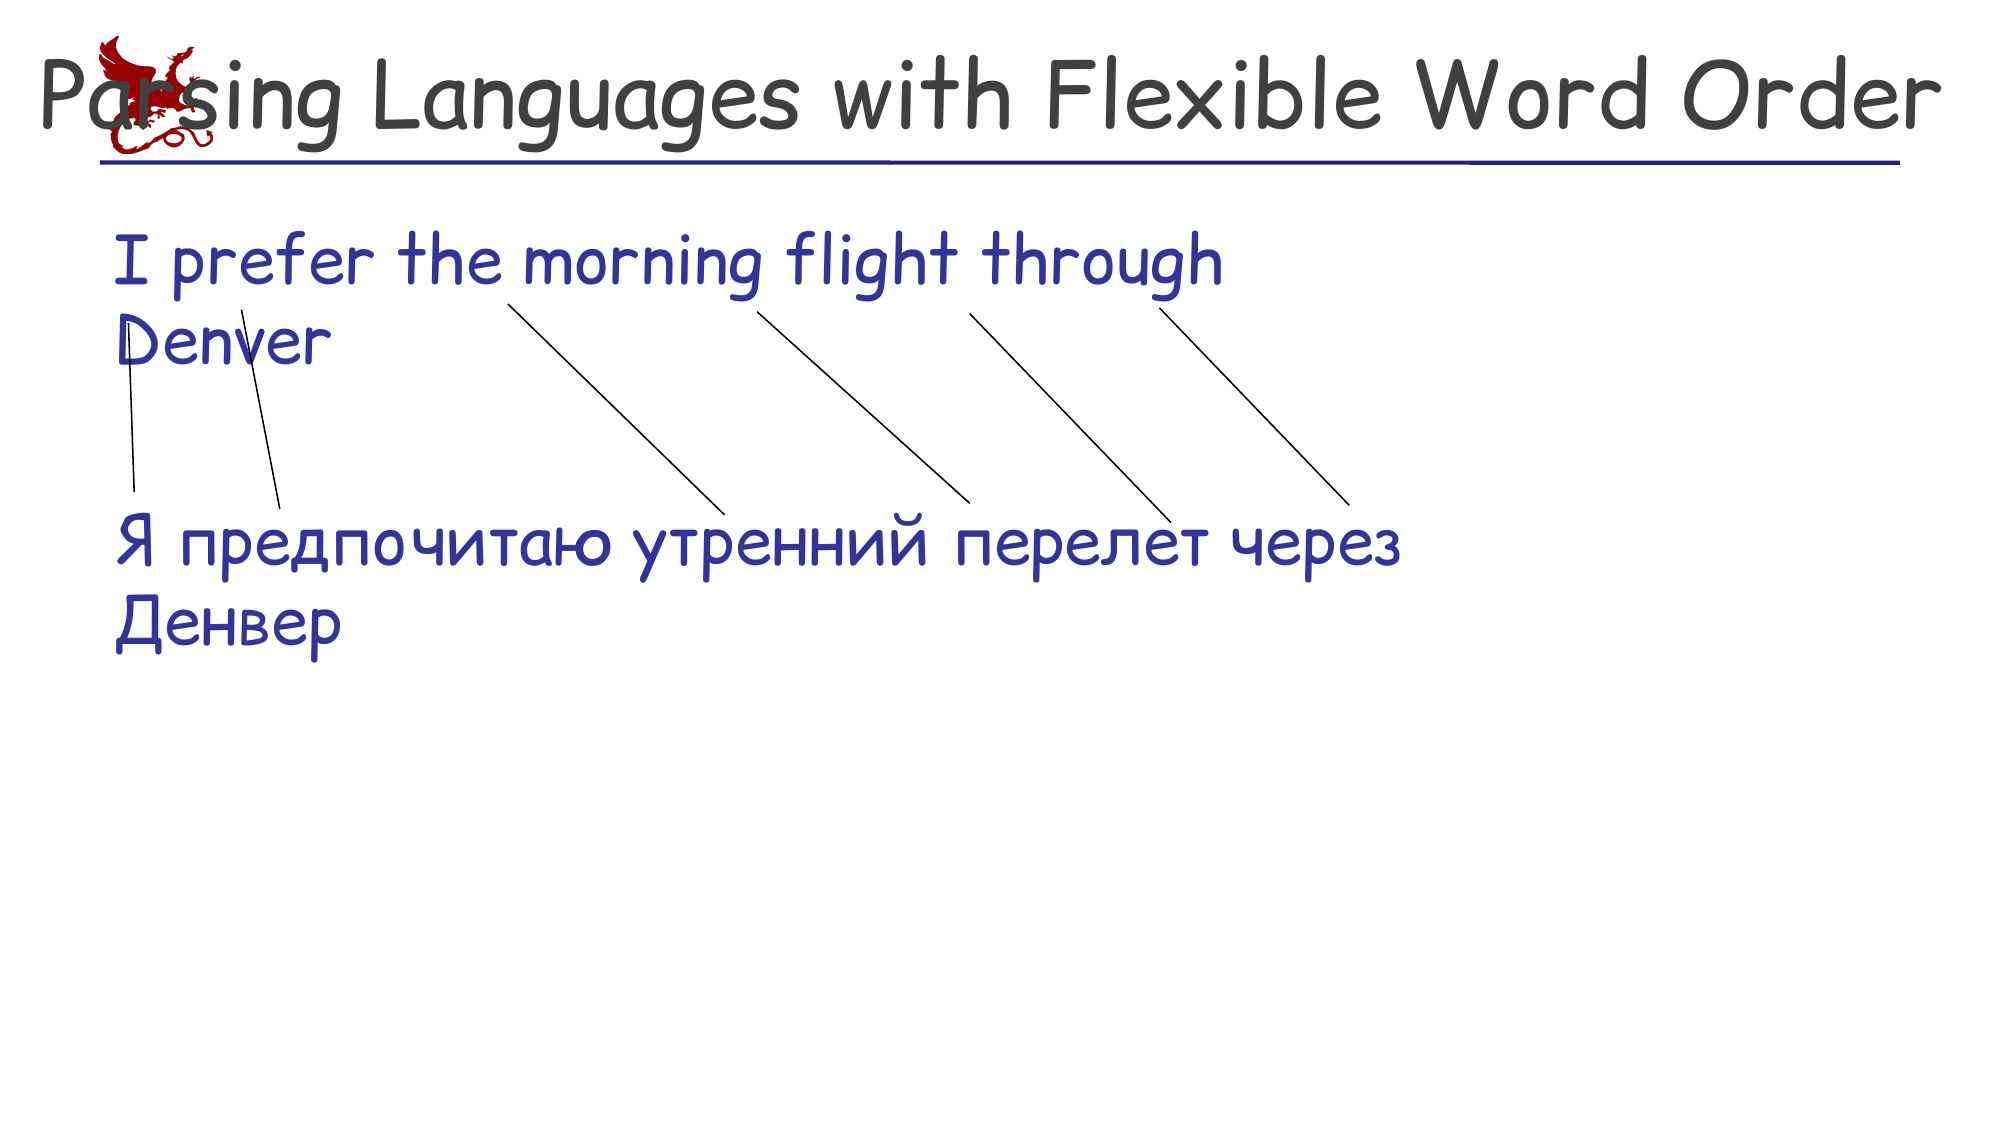

# Parsing Languages with Flexible Word Order
I prefer the morning flight through Denver

Я предпочитаю утренний перелет через Денвер